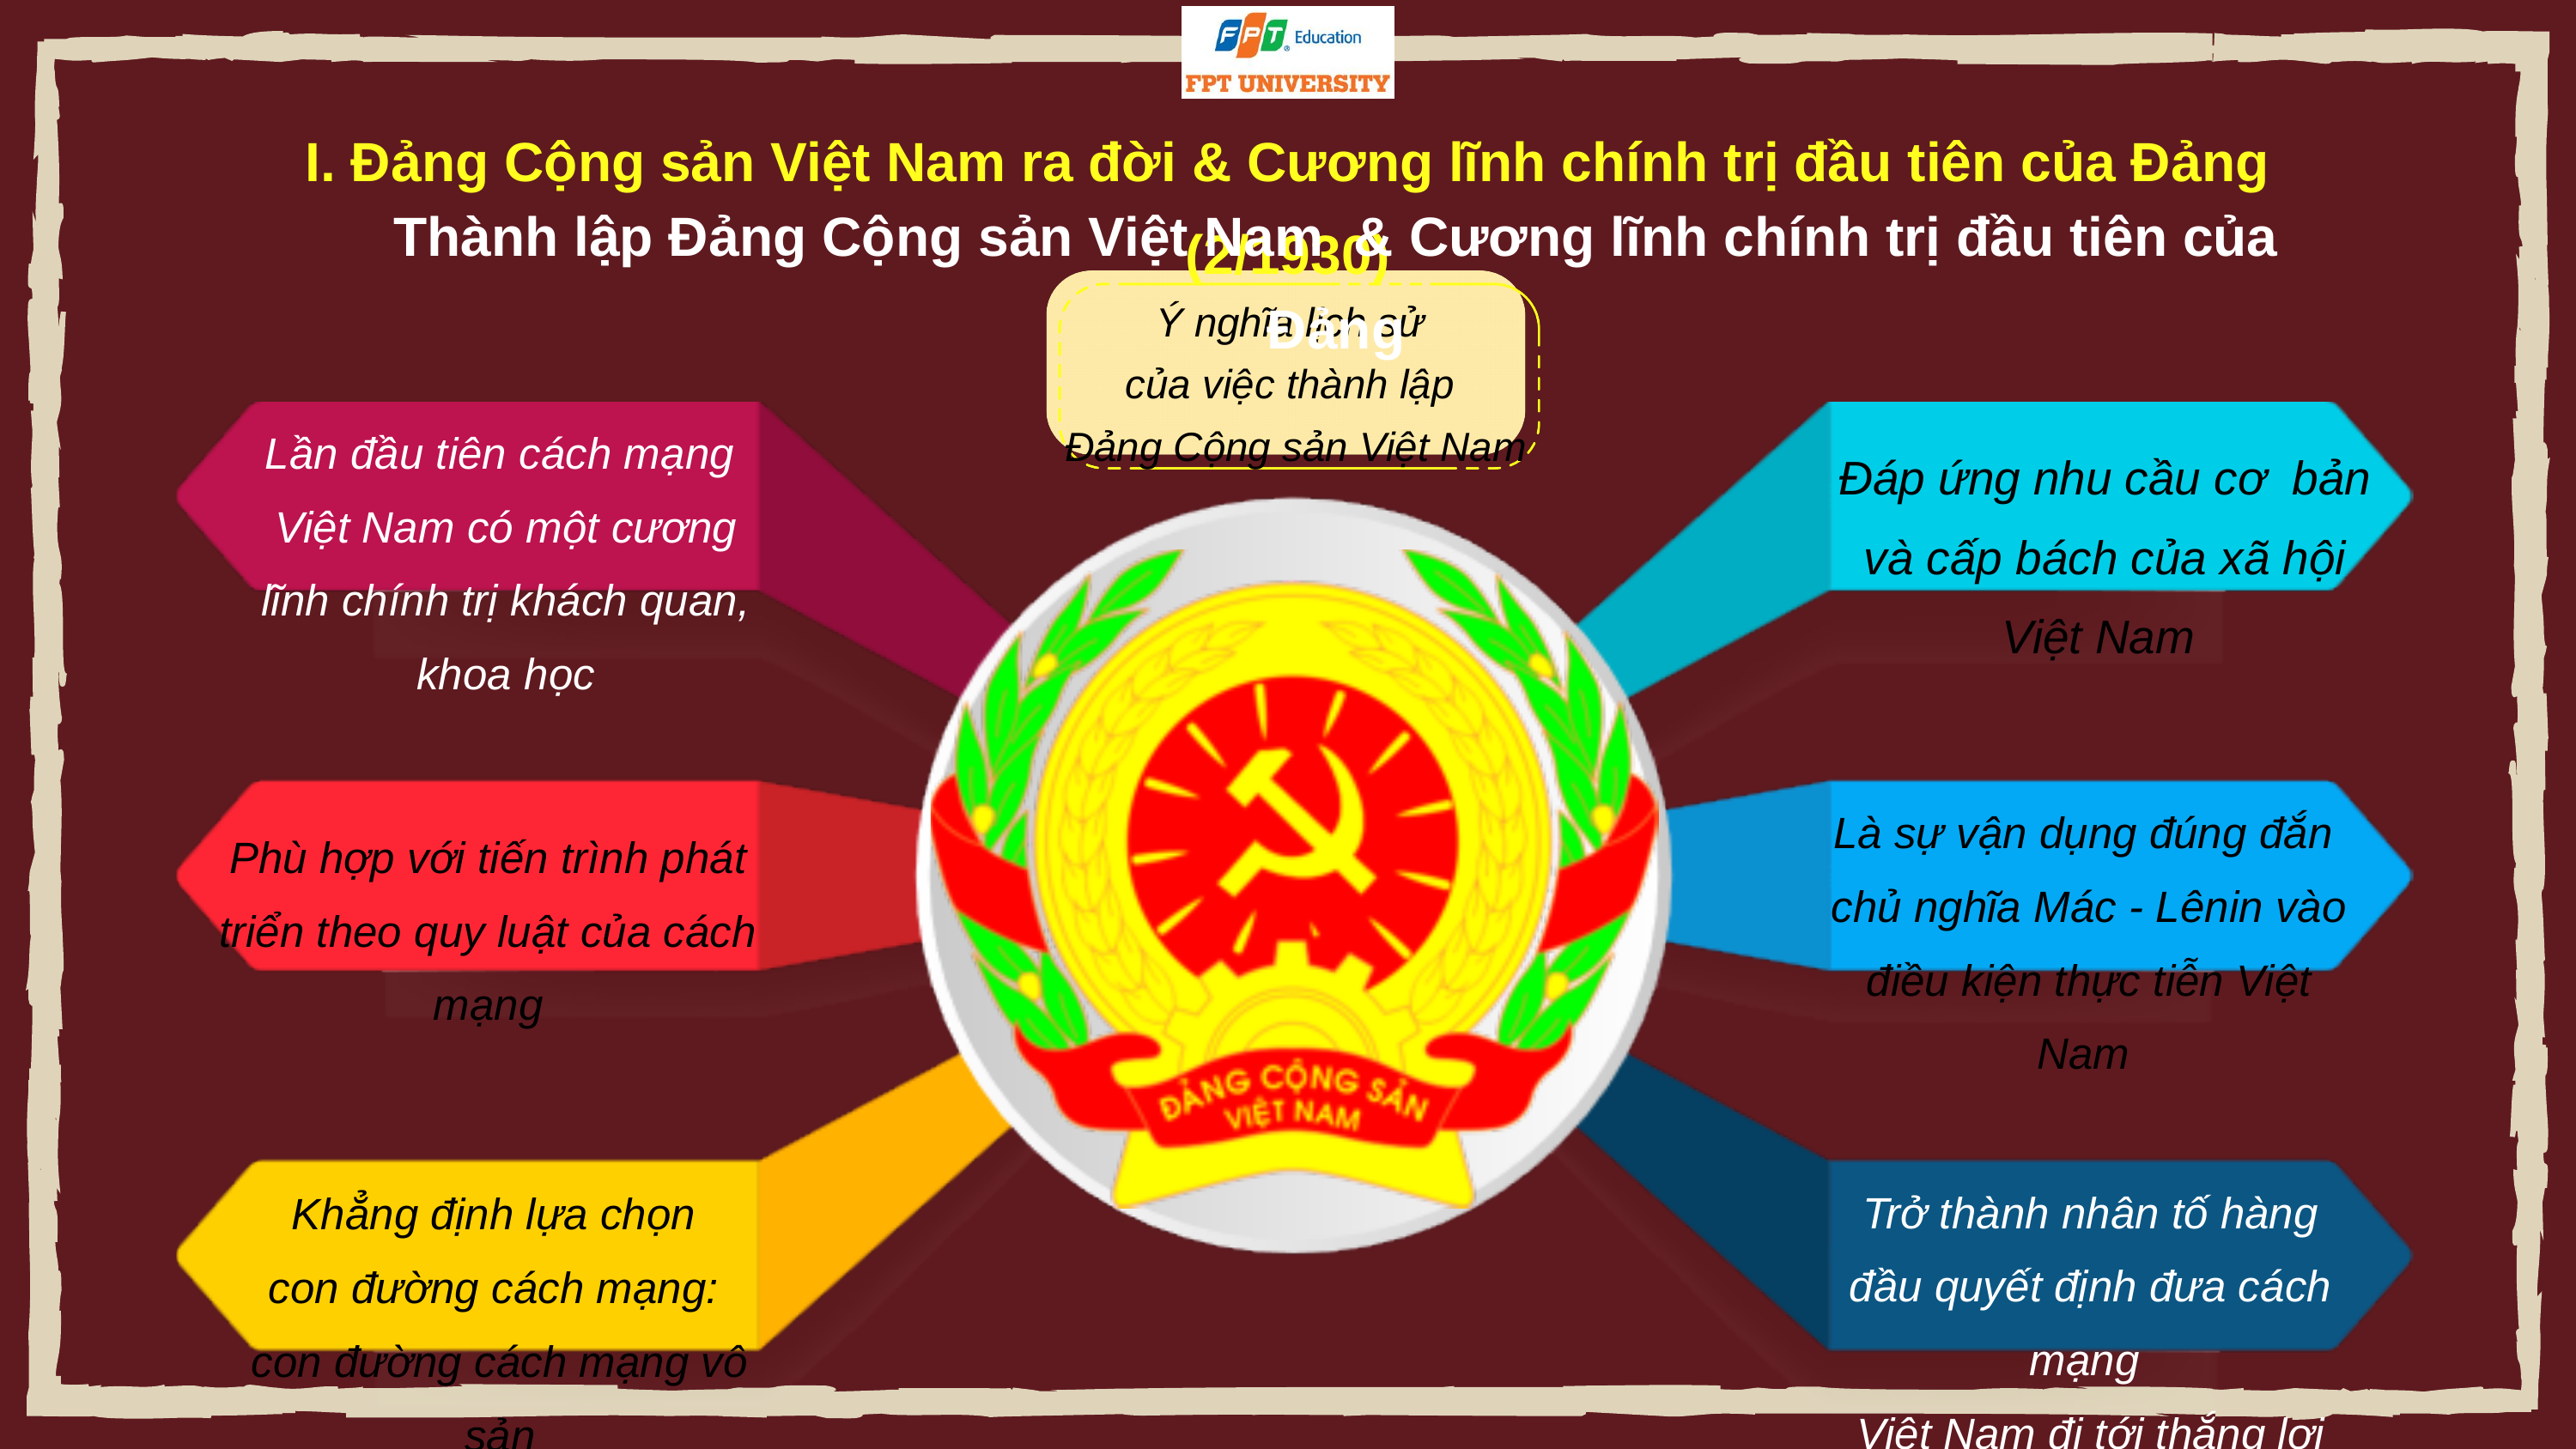

I. Đảng Cộng sản Việt Nam ra đời & Cương lĩnh chính trị đầu tiên của Đảng (2/1930)
Thành lập Đảng Cộng sản Việt Nam  & Cương lĩnh chính trị đầu tiên của Đảng

Ý nghĩa lịch sử
của việc thành lập
Đảng Cộng sản Việt Nam

Lần đầu tiên cách mạng
Việt Nam có một cương lĩnh chính trị khách quan, khoa học
Đáp ứng nhu cầu cơ  bản và cấp bách của xã hội Việt Nam

Là sự vận dụng đúng đắn
chủ nghĩa Mác - Lênin vào điều kiện thực tiễn Việt Nam
Phù hợp với tiến trình phát triển theo quy luật của cách mạng
Trở thành nhân tố hàng đầu quyết định đưa cách mạng
Việt Nam đi tới thắng lợi
Khẳng định lựa chọn
con đường cách mạng:
con đường cách mạng vô sản